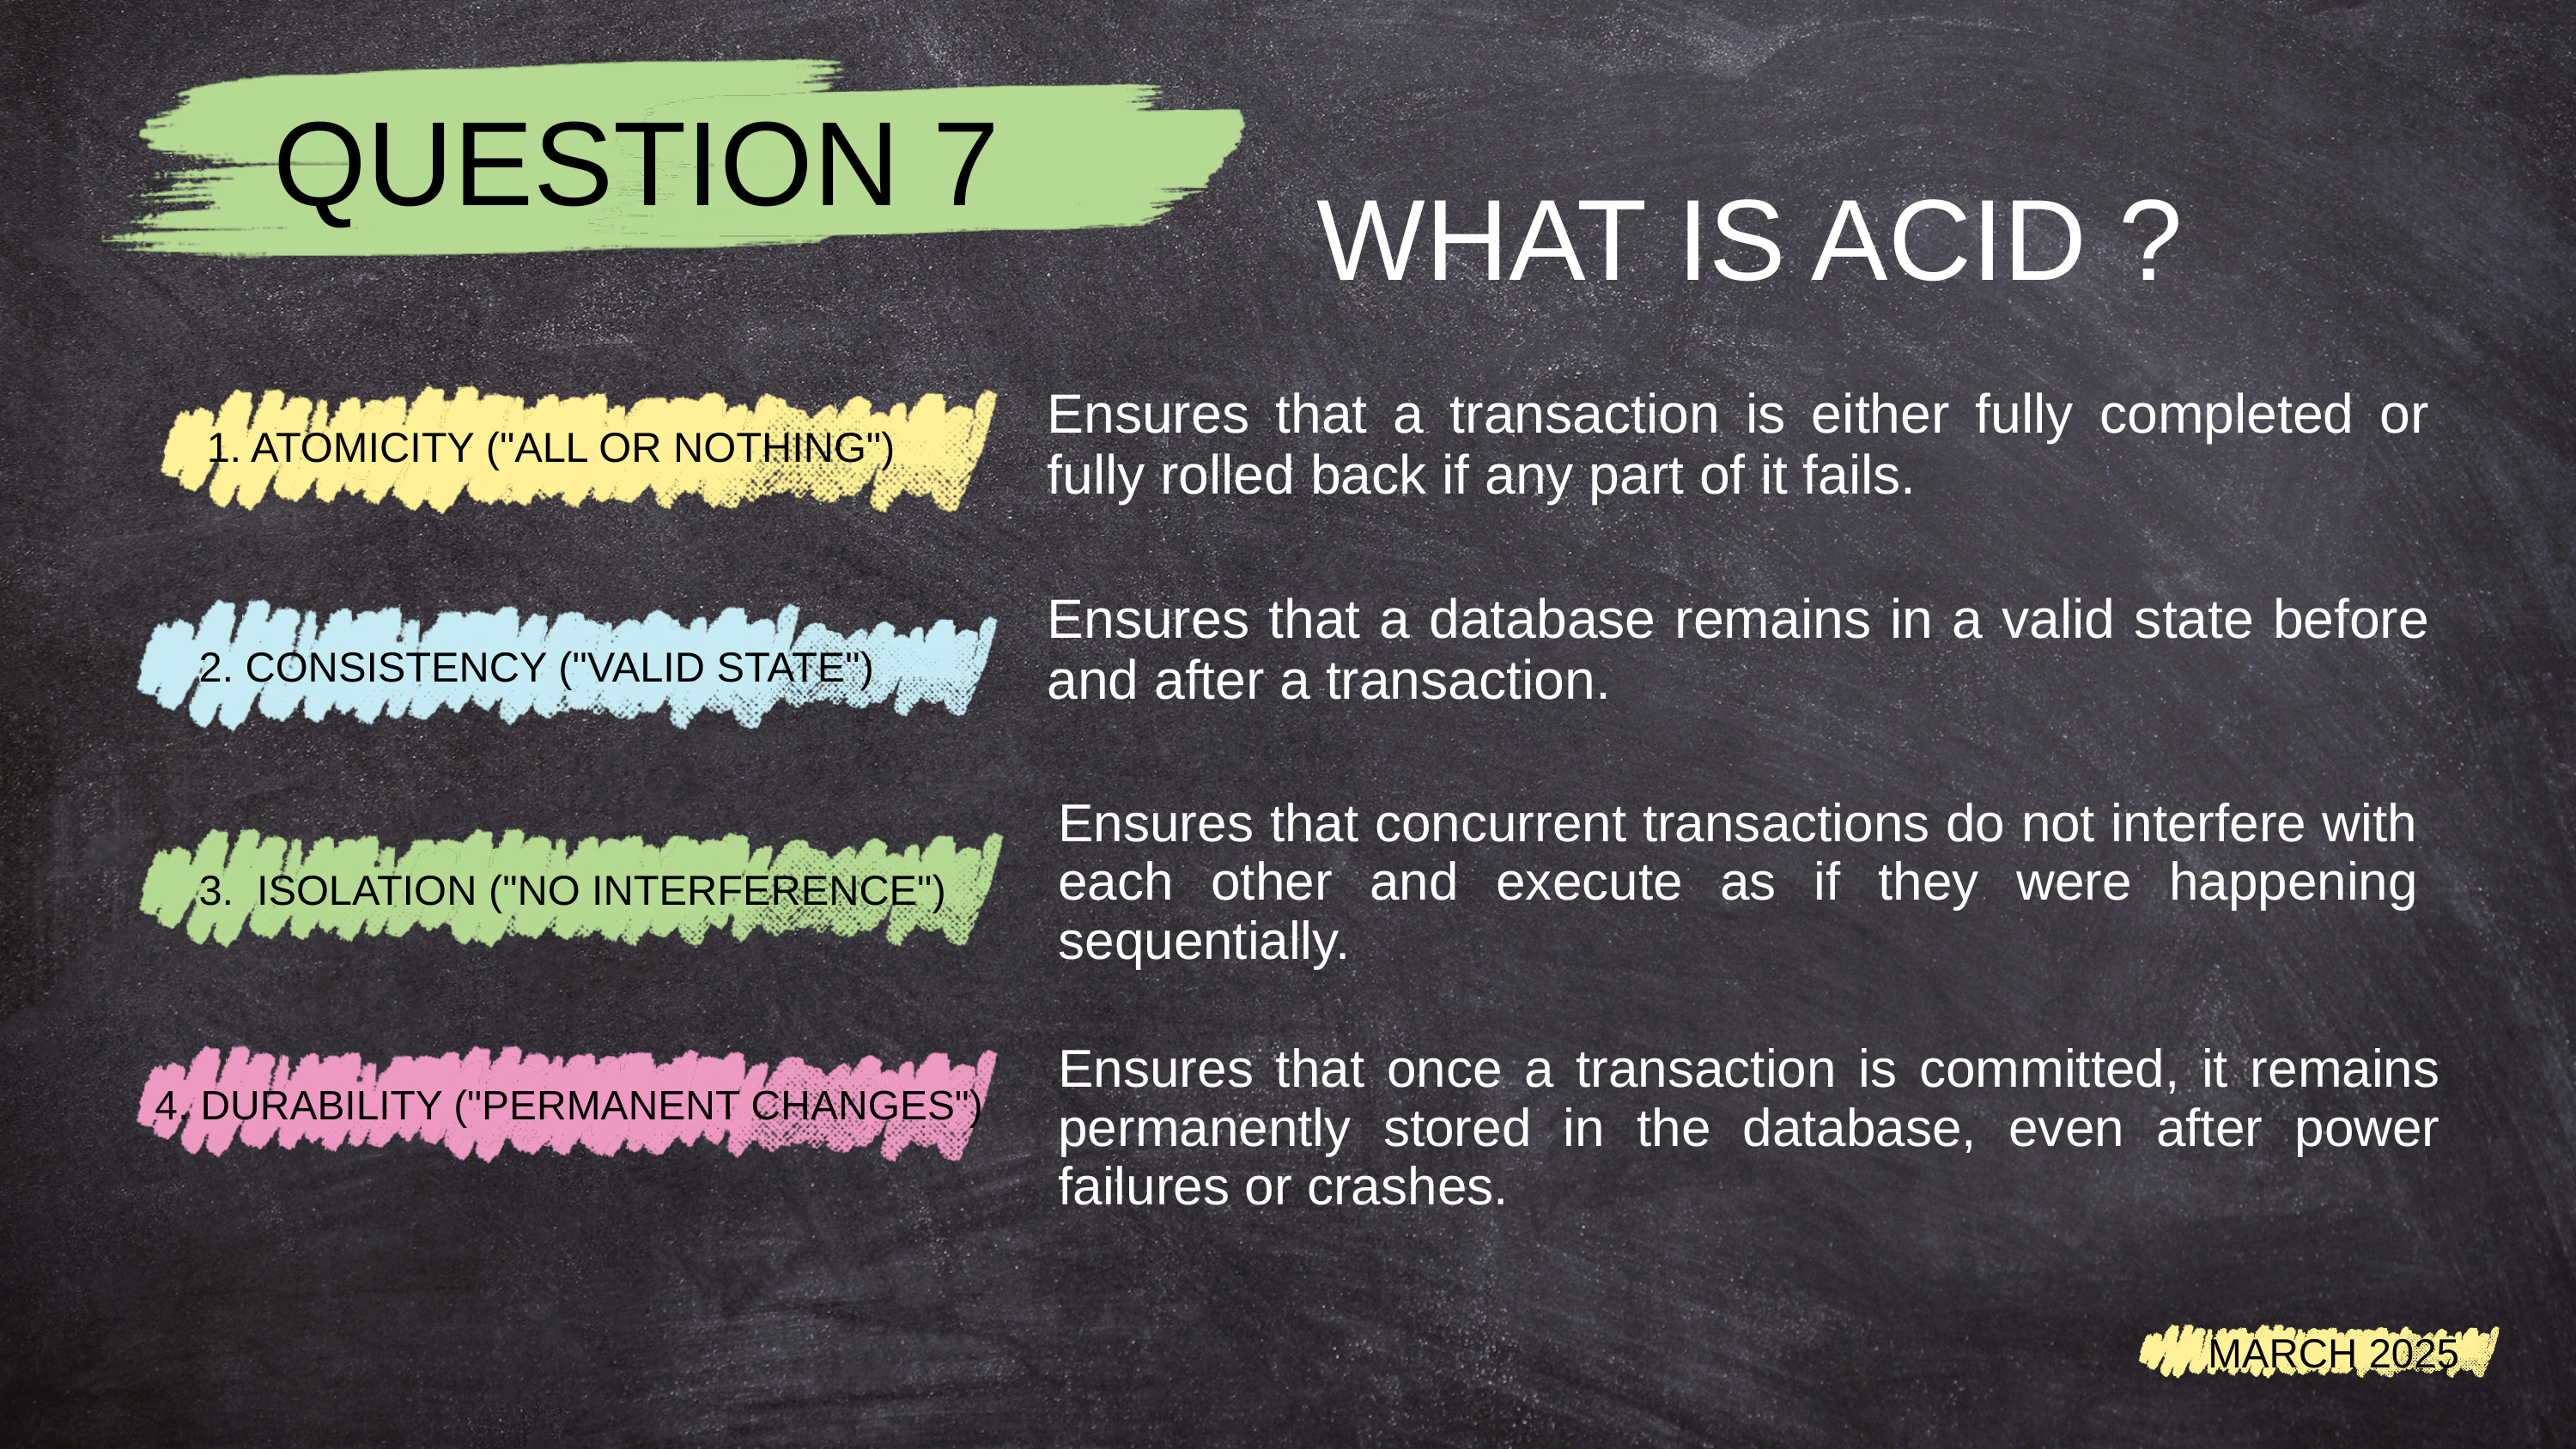

QUESTION 7
WHAT IS ACID ?
Ensures that a transaction is either fully completed or fully rolled back if any part of it fails.

1. ATOMICITY ("ALL OR NOTHING")
Ensures that a database remains in a valid state before and after a transaction.

2. CONSISTENCY ("VALID STATE")
Ensures that concurrent transactions do not interfere with each other and execute as if they were happening sequentially.

3.  ISOLATION ("NO INTERFERENCE")
Ensures that once a transaction is committed, it remains permanently stored in the database, even after power failures or crashes.

4. DURABILITY ("PERMANENT CHANGES")

MARCH 2025